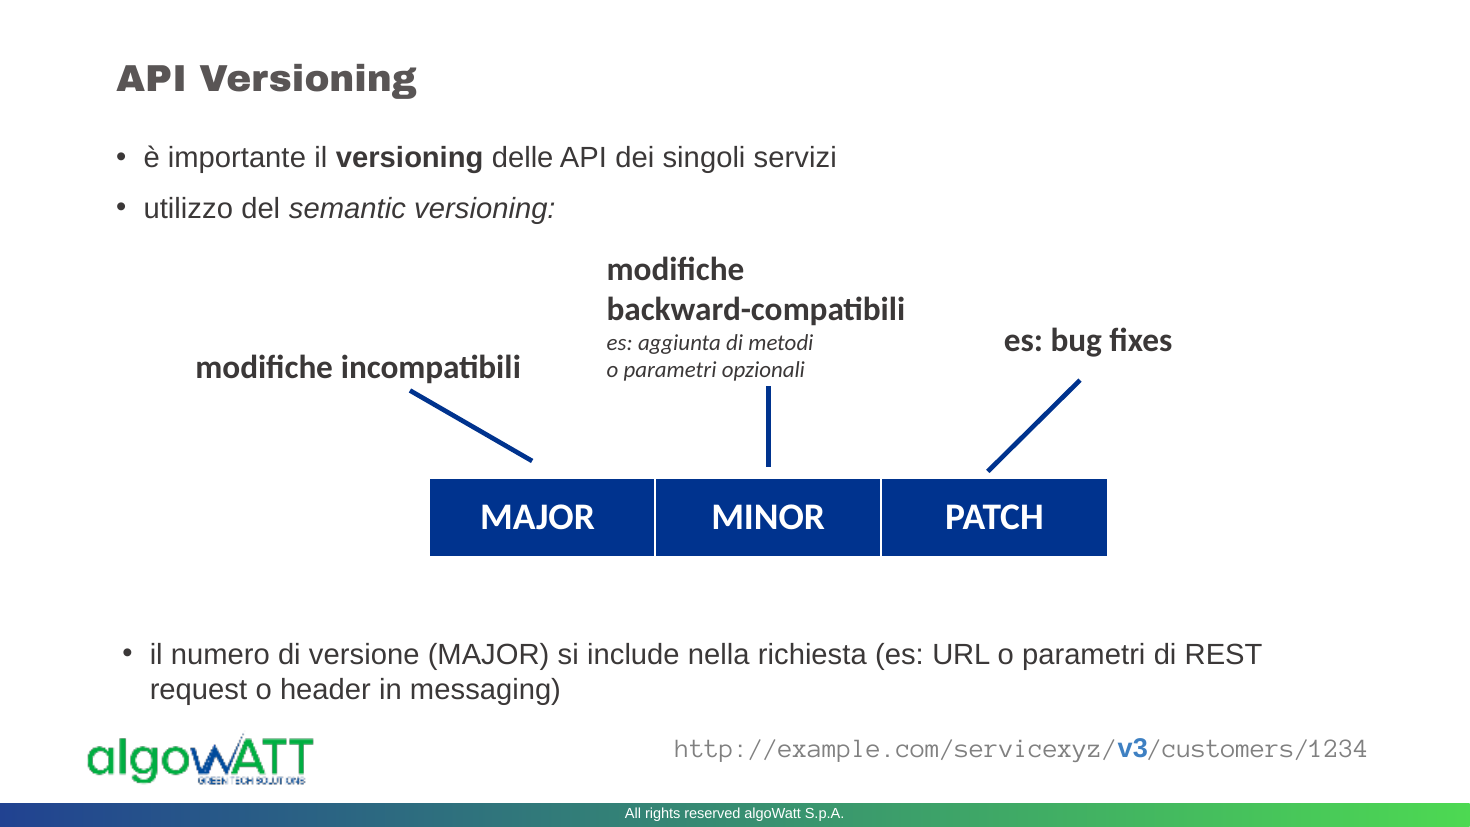

# API Versioning
è importante il versioning delle API dei singoli servizi
utilizzo del semantic versioning:
modifiche
backward-compatibili
es: aggiunta di metodi
o parametri opzionali
es: bug fixes
modifiche incompatibili
| MAJOR | MINOR | PATCH |
| --- | --- | --- |
il numero di versione (MAJOR) si include nella richiesta (es: URL o parametri di REST request o header in messaging)
http://example.com/servicexyz/v3/customers/1234
All rights reserved algoWatt S.p.A.